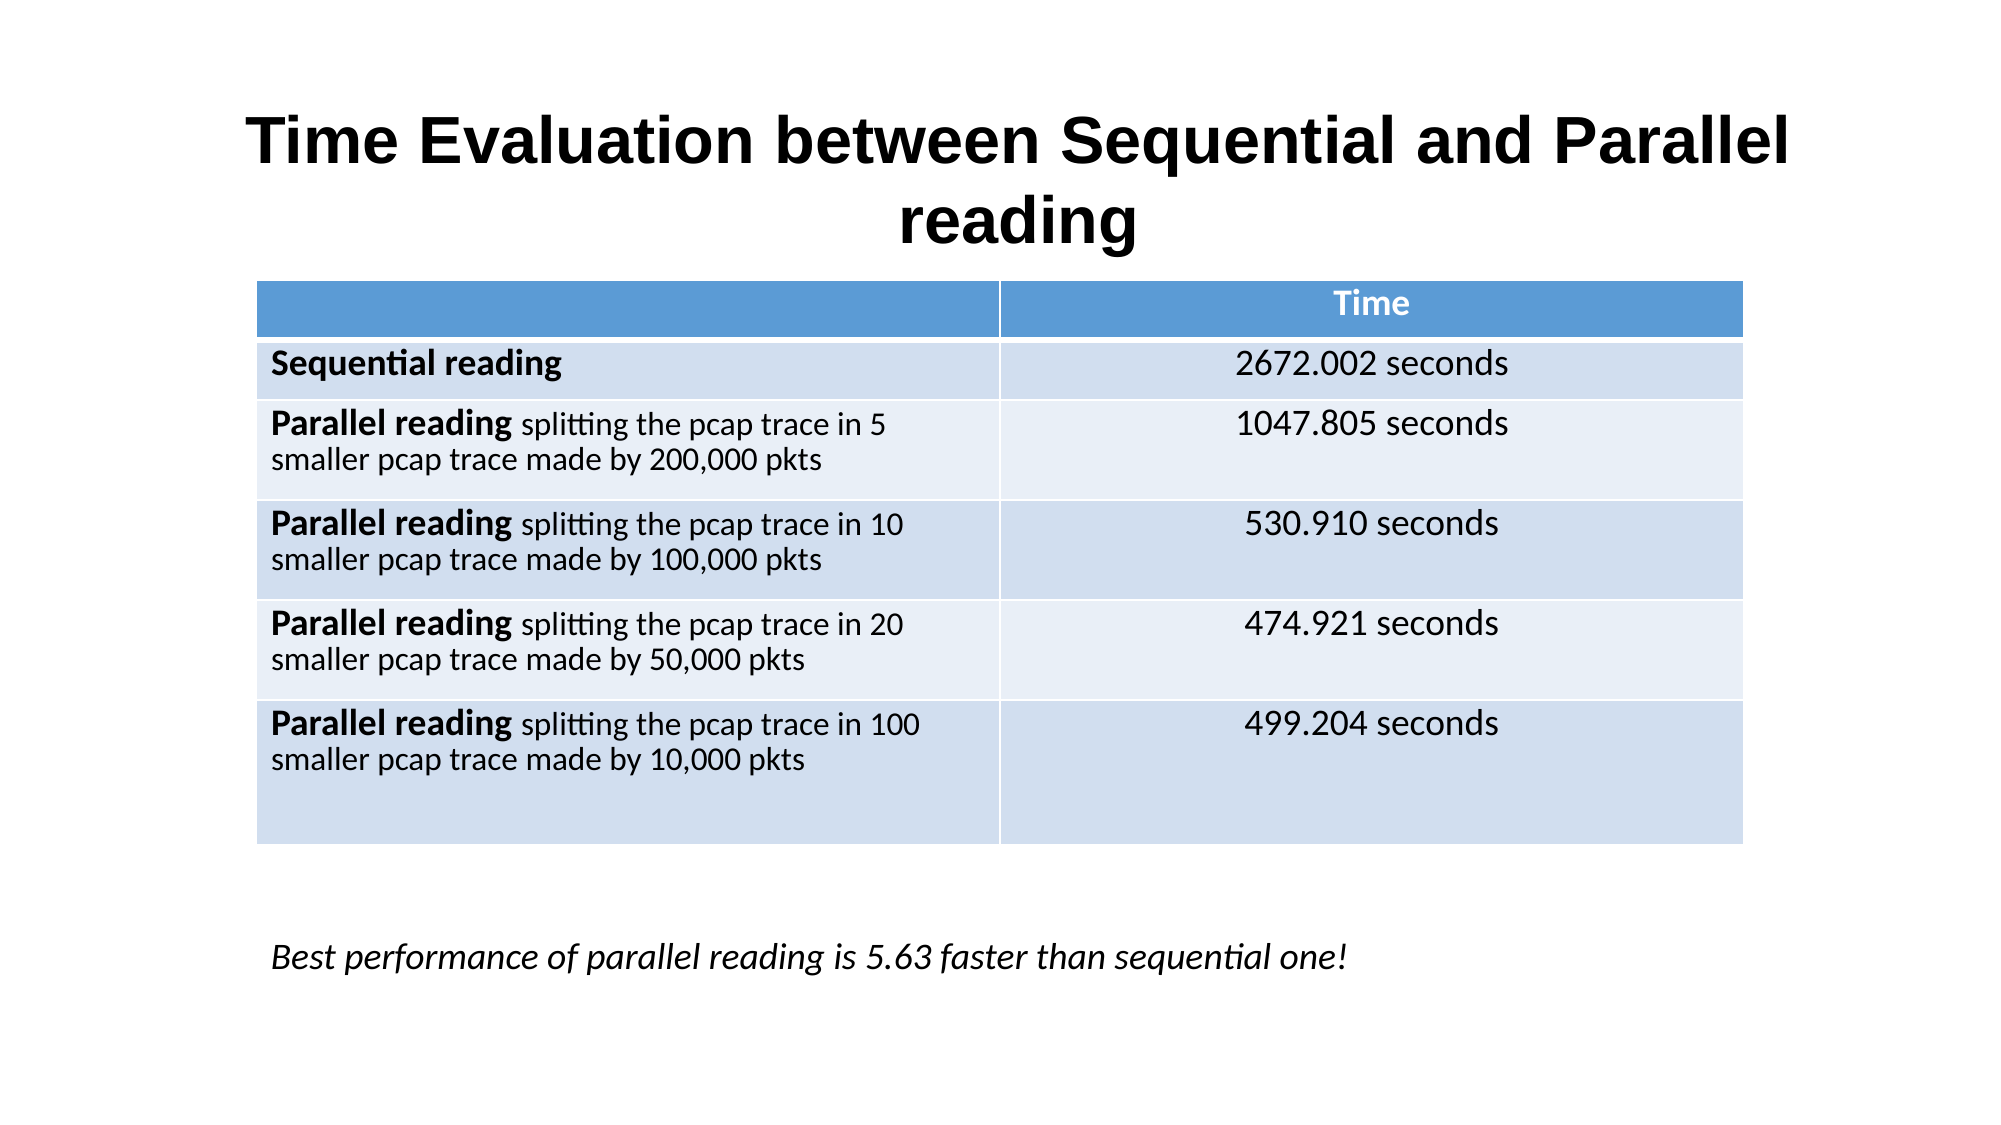

Time Evaluation between Sequential and Parallel reading
|  | Time |
| --- | --- |
| Sequential reading | 2672.002 seconds |
| Parallel reading splitting the pcap trace in 5 smaller pcap trace made by 200,000 pkts | 1047.805 seconds |
| Parallel reading splitting the pcap trace in 10 smaller pcap trace made by 100,000 pkts | 530.910 seconds |
| Parallel reading splitting the pcap trace in 20 smaller pcap trace made by 50,000 pkts | 474.921 seconds |
| Parallel reading splitting the pcap trace in 100 smaller pcap trace made by 10,000 pkts | 499.204 seconds |
Best performance of parallel reading is 5.63 faster than sequential one!